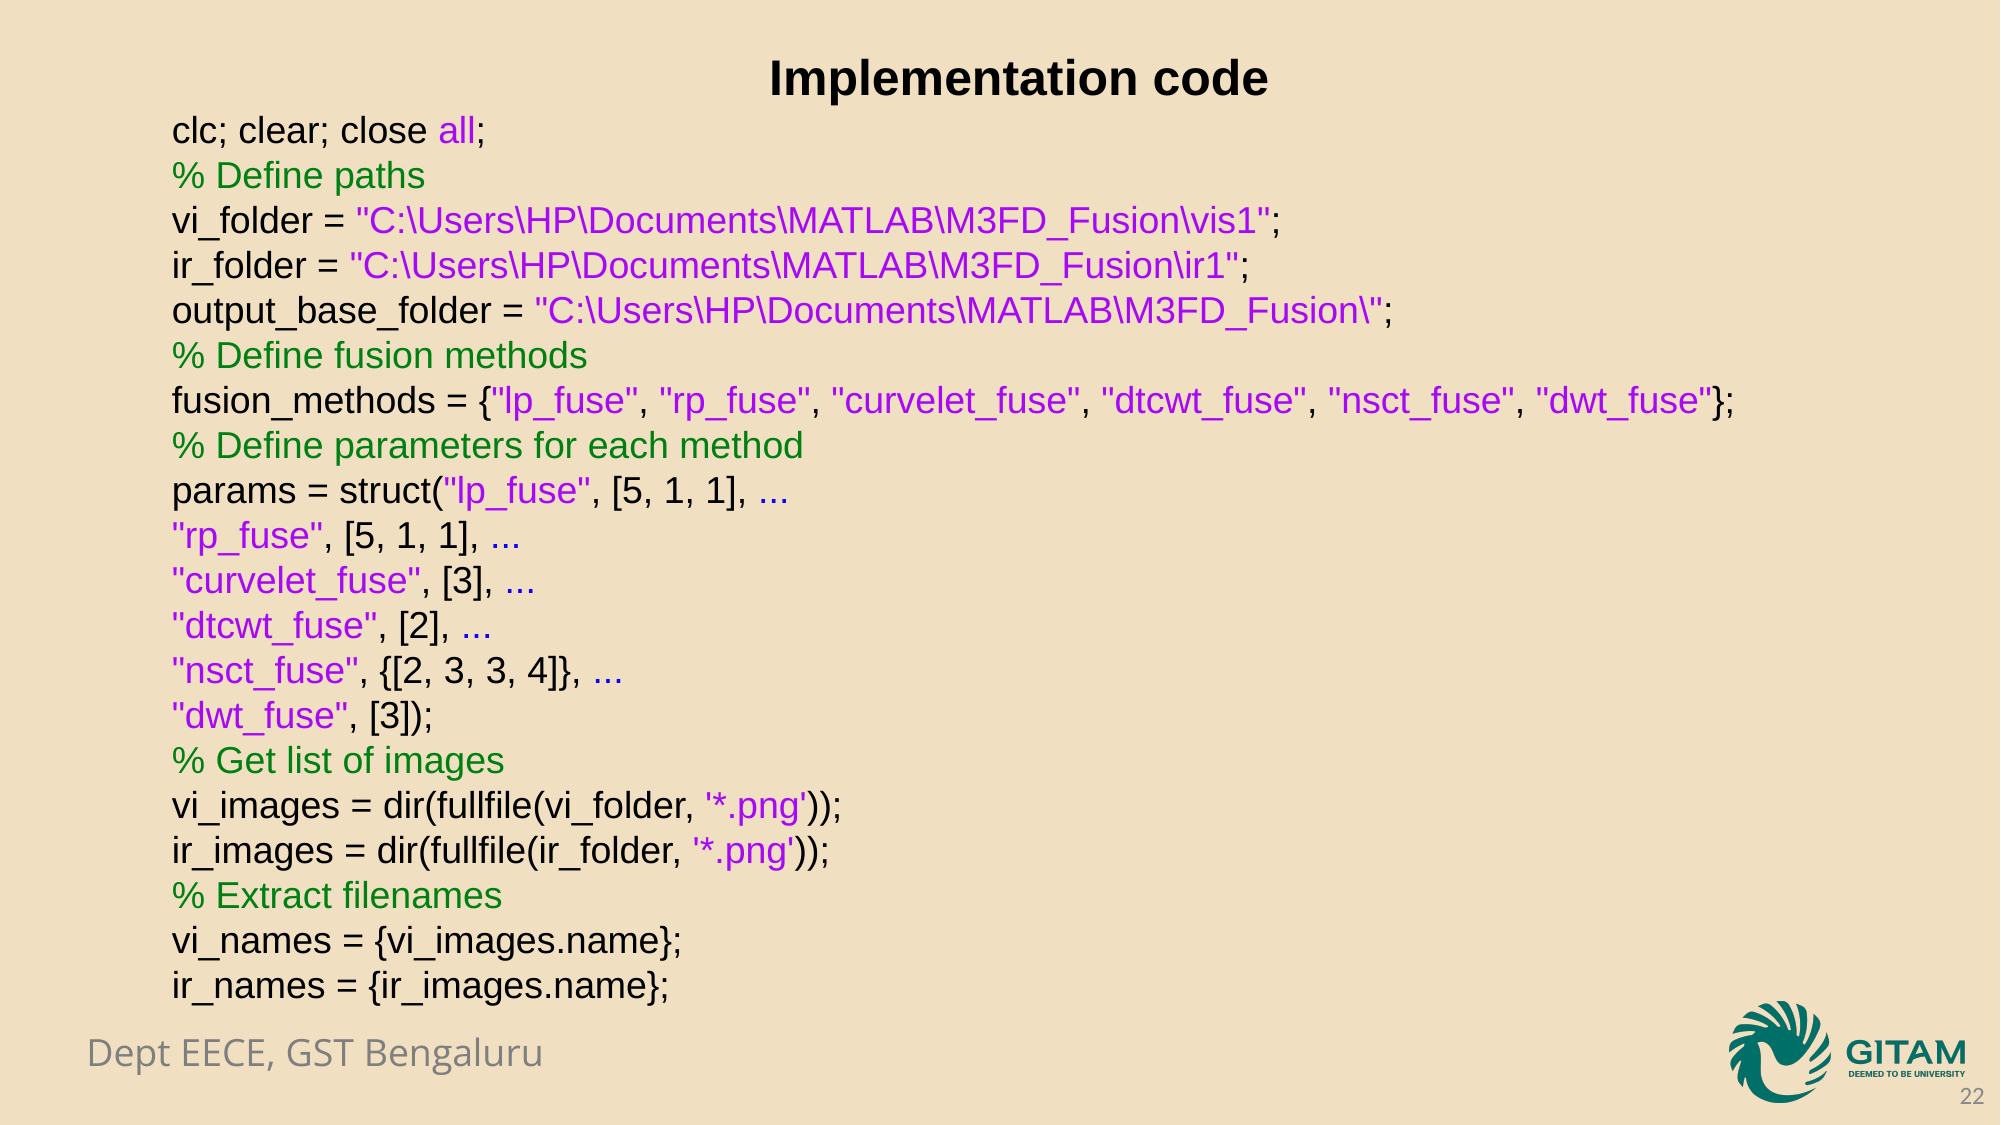

Implementation code
clc; clear; close all;
% Define paths
vi_folder = "C:\Users\HP\Documents\MATLAB\M3FD_Fusion\vis1";
ir_folder = "C:\Users\HP\Documents\MATLAB\M3FD_Fusion\ir1";
output_base_folder = "C:\Users\HP\Documents\MATLAB\M3FD_Fusion\";
% Define fusion methods
fusion_methods = {"lp_fuse", "rp_fuse", "curvelet_fuse", "dtcwt_fuse", "nsct_fuse", "dwt_fuse"};
% Define parameters for each method
params = struct("lp_fuse", [5, 1, 1], ...
"rp_fuse", [5, 1, 1], ...
"curvelet_fuse", [3], ...
"dtcwt_fuse", [2], ...
"nsct_fuse", {[2, 3, 3, 4]}, ...
"dwt_fuse", [3]);
% Get list of images
vi_images = dir(fullfile(vi_folder, '*.png'));
ir_images = dir(fullfile(ir_folder, '*.png'));
% Extract filenames
vi_names = {vi_images.name};
ir_names = {ir_images.name};

22